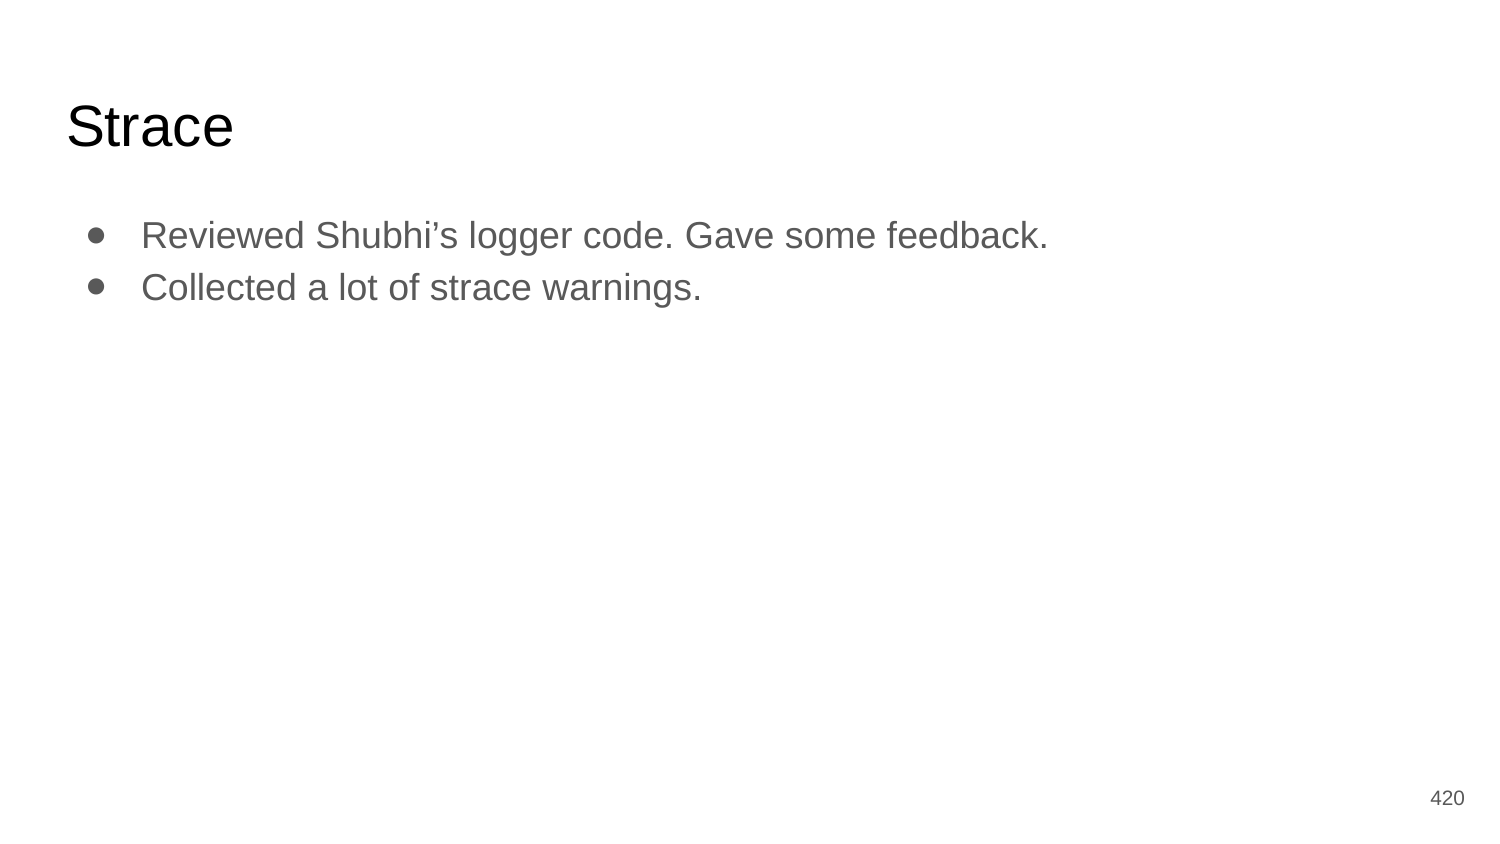

# Strace
Reviewed Shubhi’s logger code. Gave some feedback.
Collected a lot of strace warnings.
420